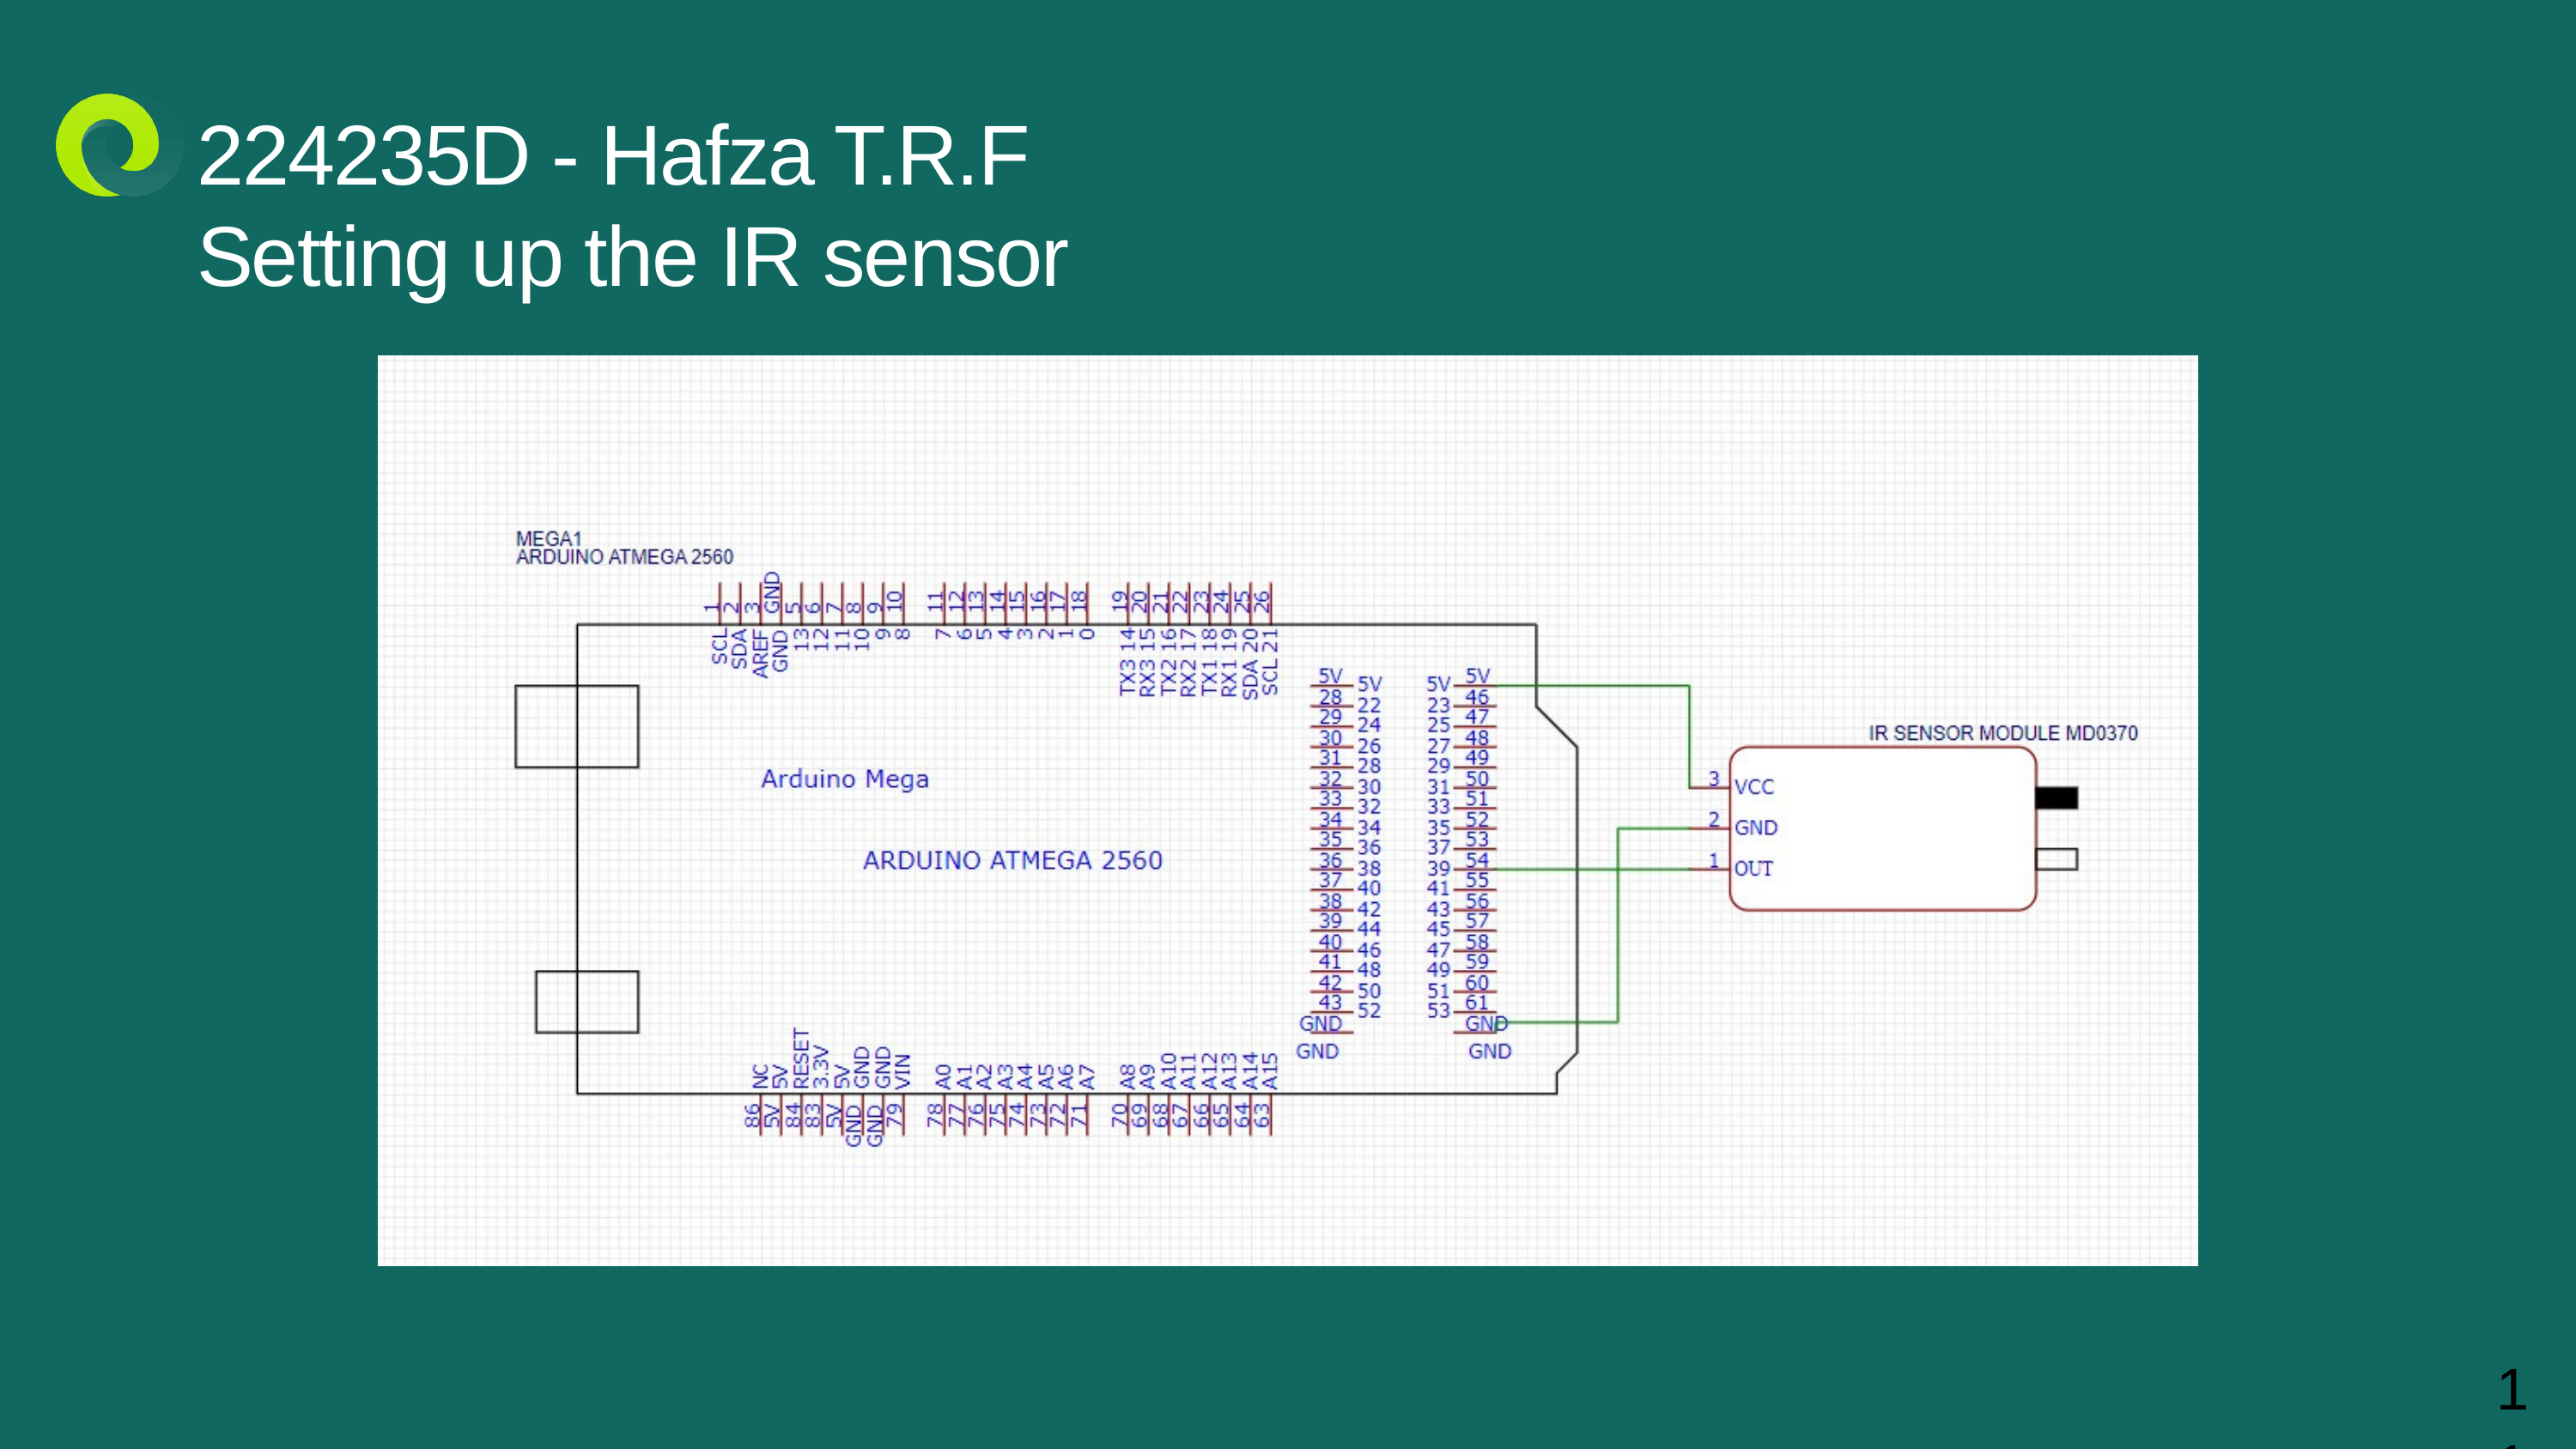

224235D - Hafza T.R.F

Setting up the IR sensor

11